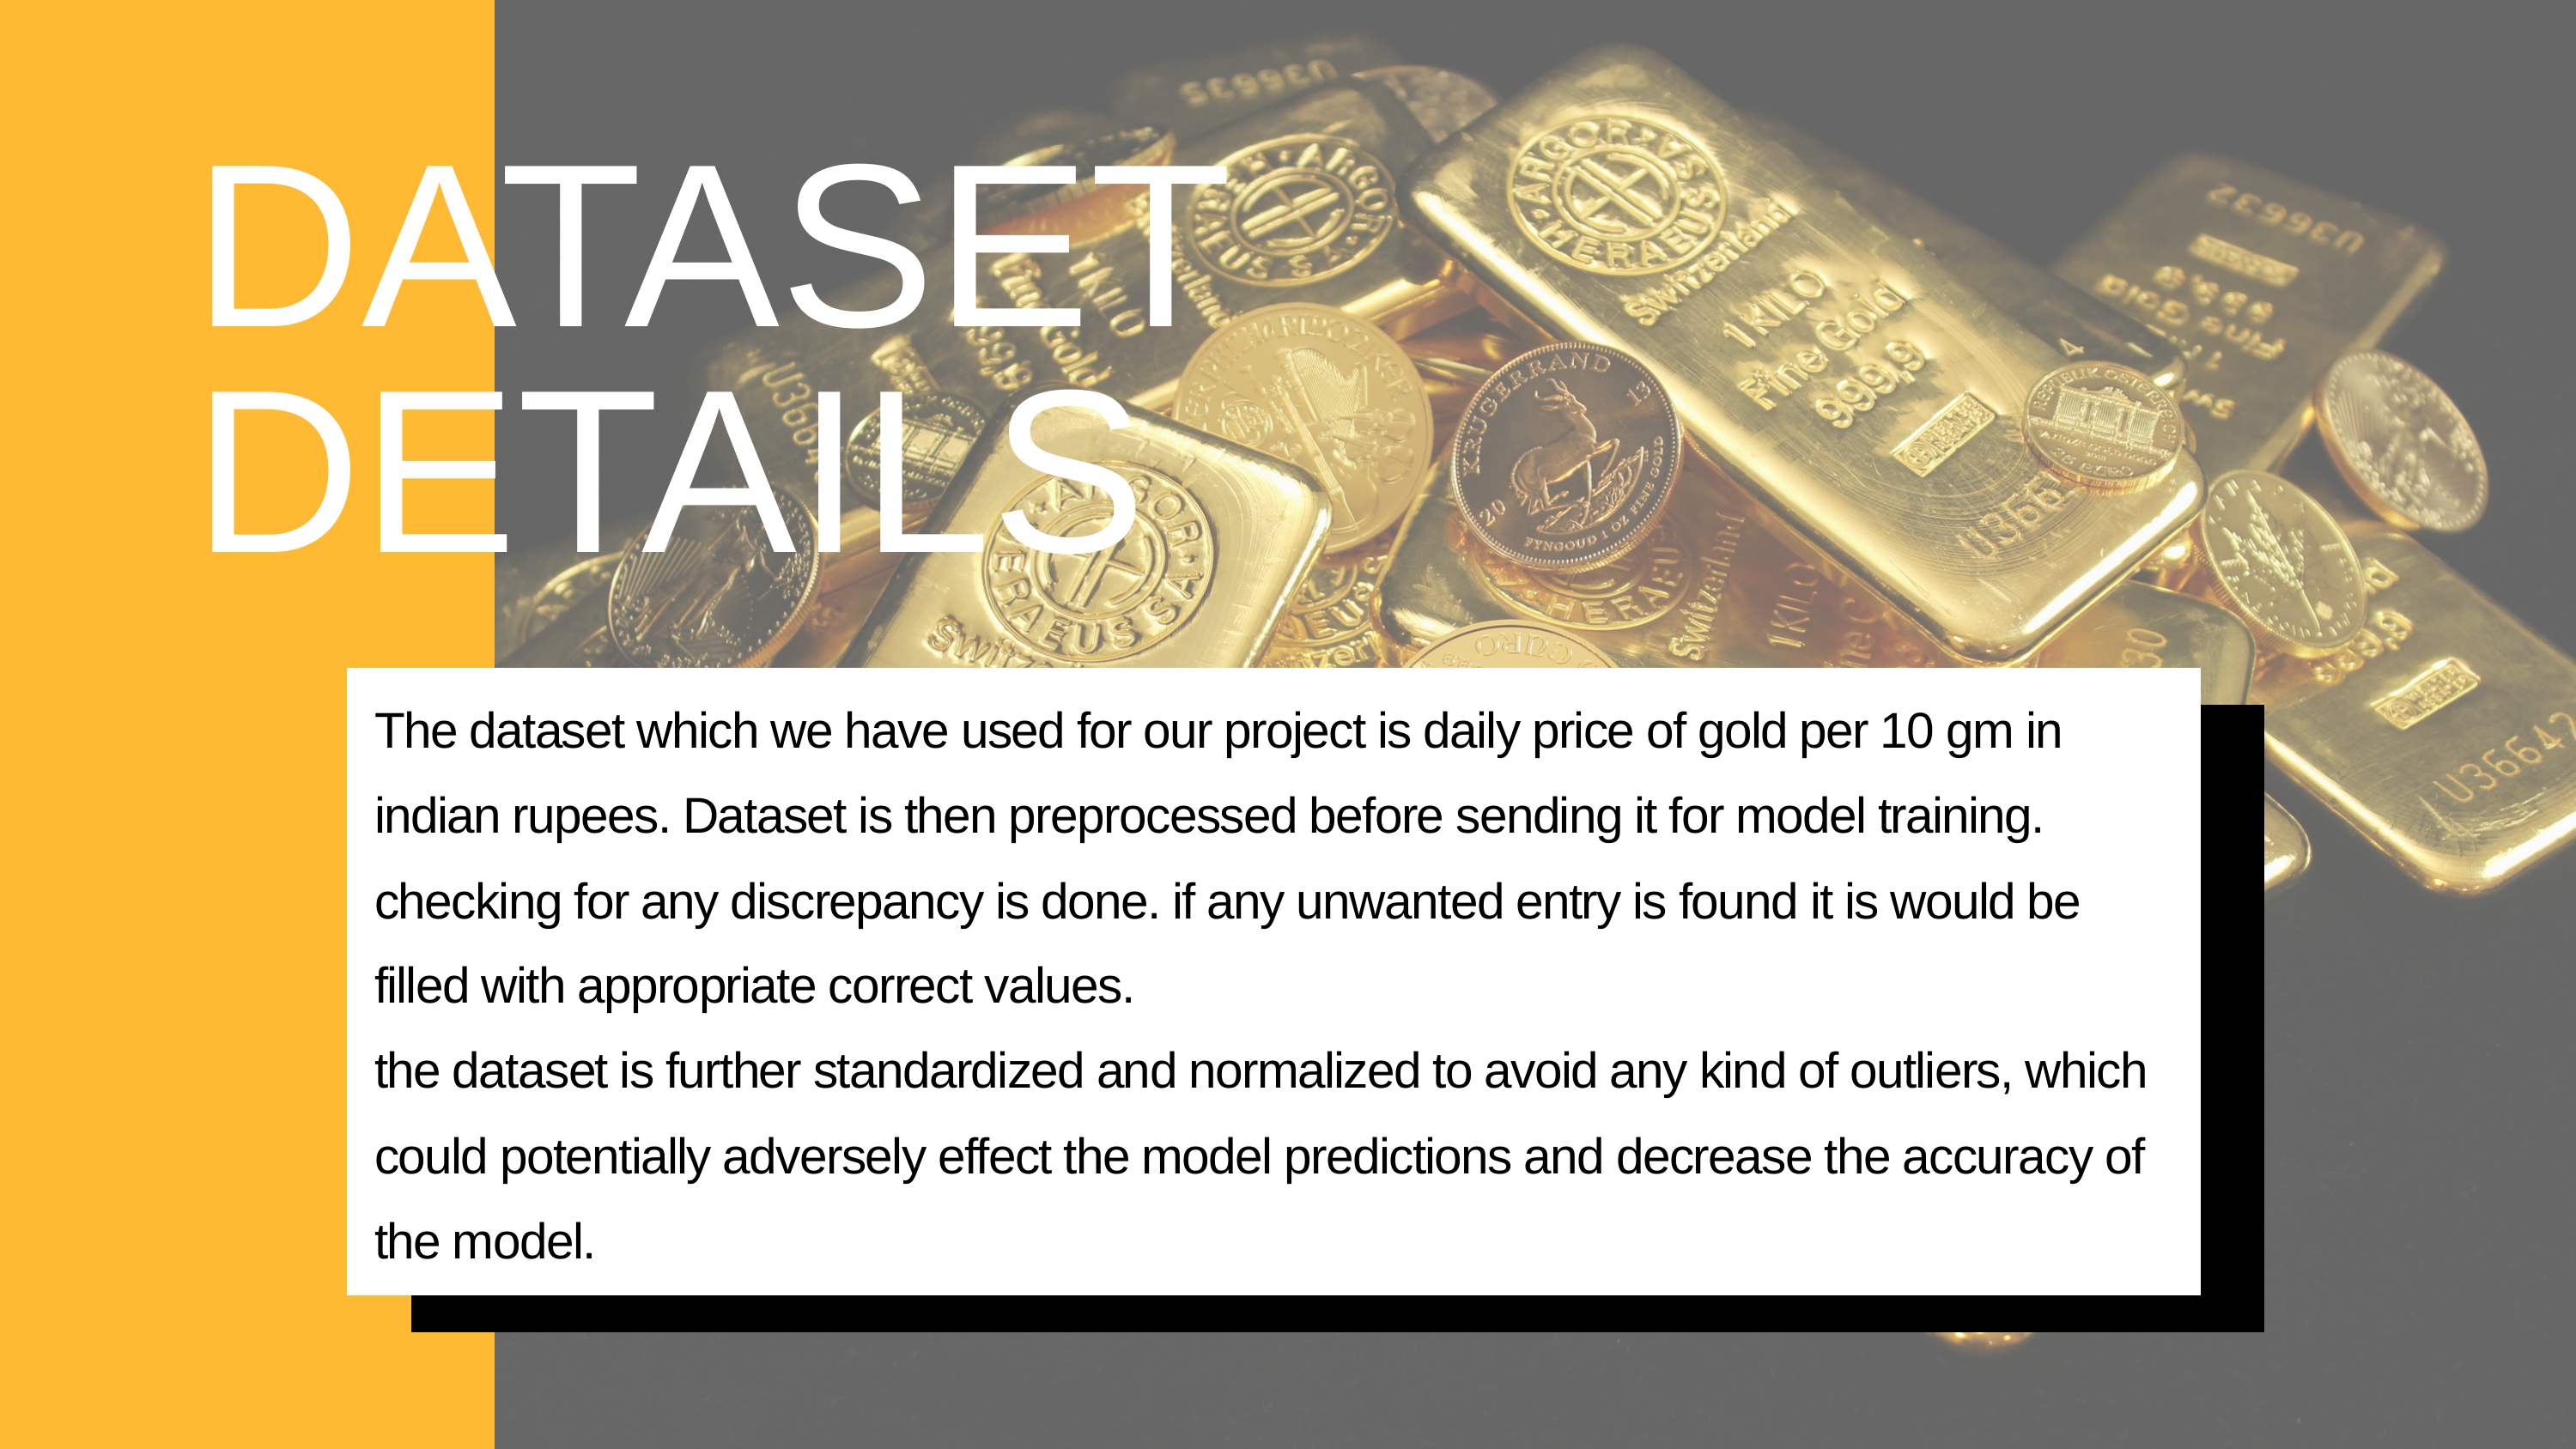

DATASET DETAILS

The dataset which we have used for our project is daily price of gold per 10 gm in indian rupees. Dataset is then preprocessed before sending it for model training. checking for any discrepancy is done. if any unwanted entry is found it is would be filled with appropriate correct values.
the dataset is further standardized and normalized to avoid any kind of outliers, which could potentially adversely effect the model predictions and decrease the accuracy of the model.